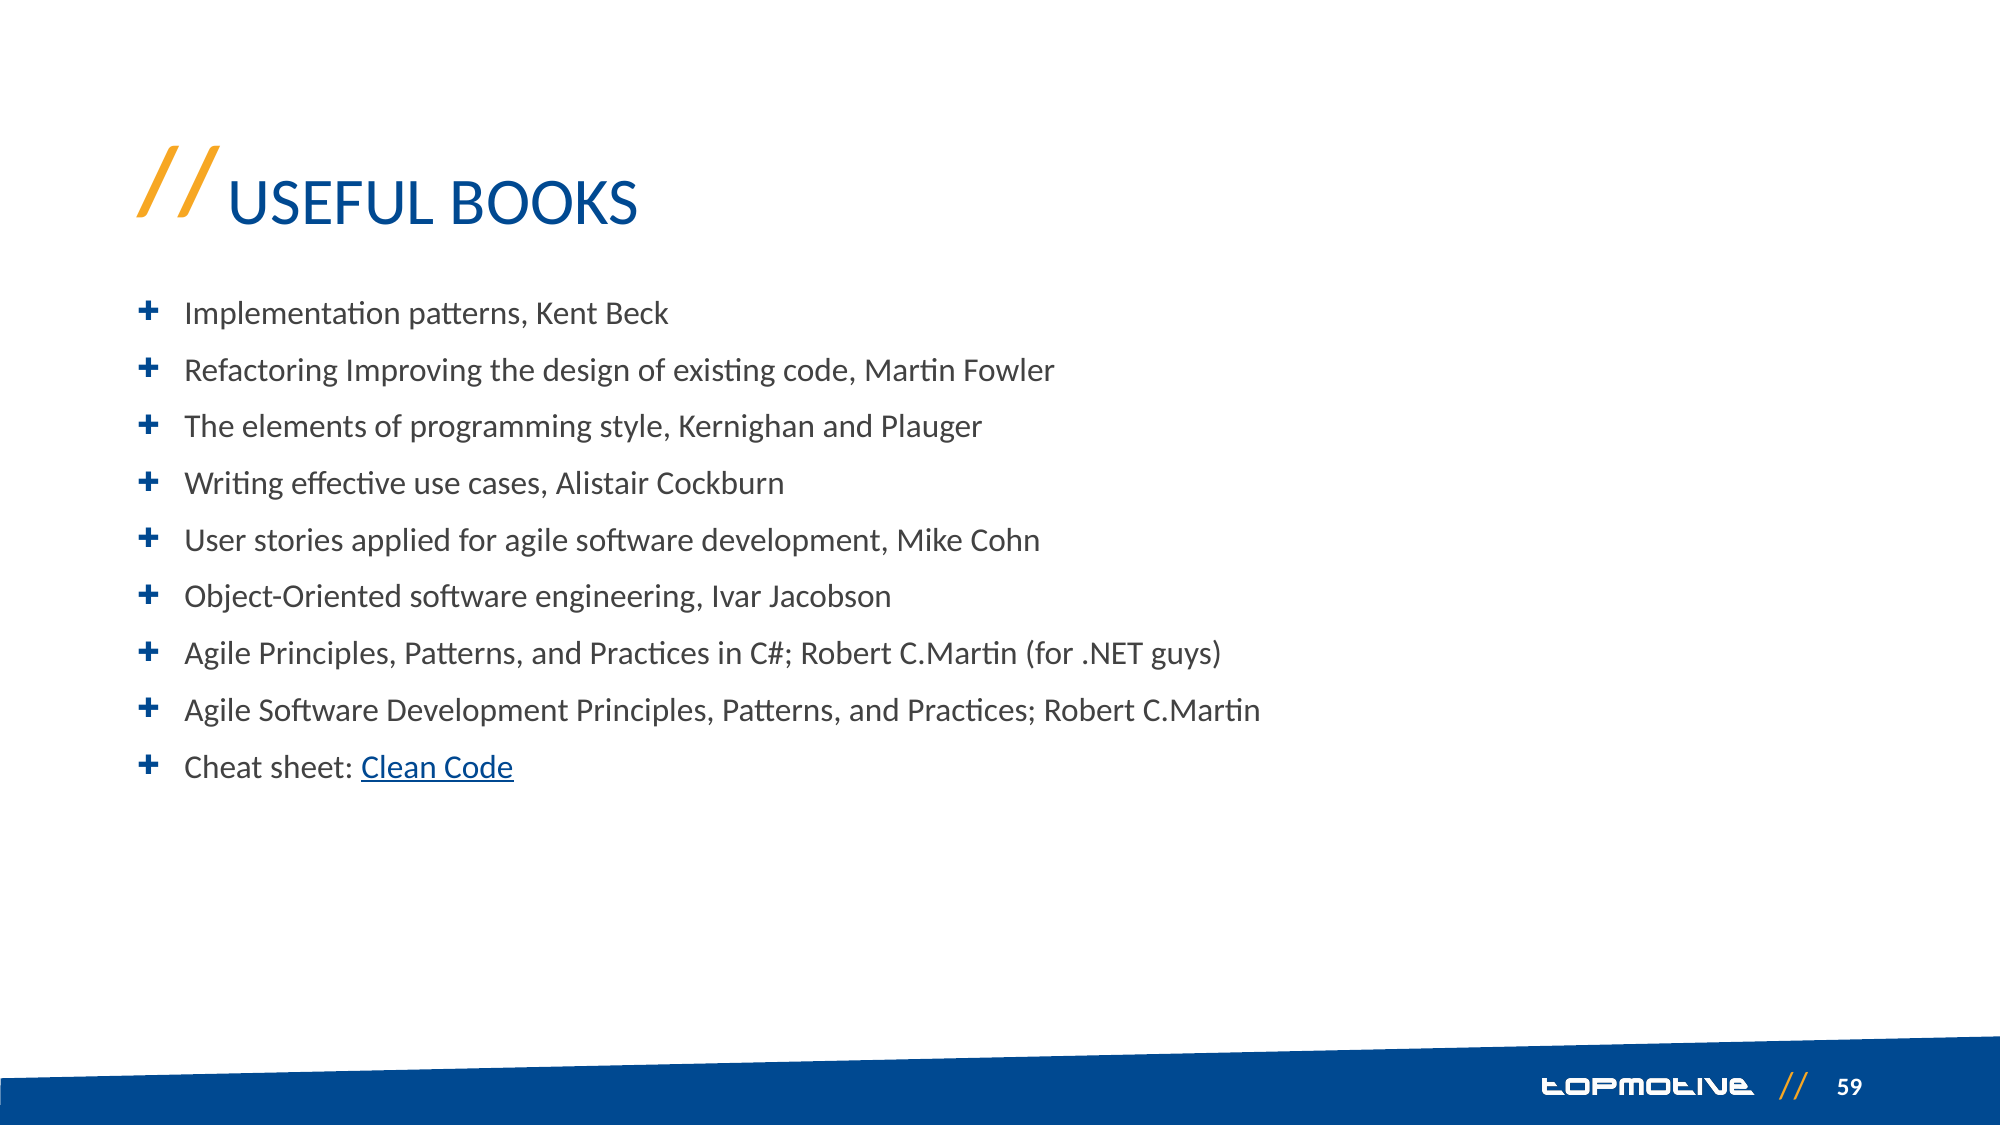

# Useful books
Implementation patterns, Kent Beck
Refactoring Improving the design of existing code, Martin Fowler
The elements of programming style, Kernighan and Plauger
Writing effective use cases, Alistair Cockburn
User stories applied for agile software development, Mike Cohn
Object-Oriented software engineering, Ivar Jacobson
Agile Principles, Patterns, and Practices in C#; Robert C.Martin (for .NET guys)
Agile Software Development Principles, Patterns, and Practices; Robert C.Martin
Cheat sheet: Clean Code
59